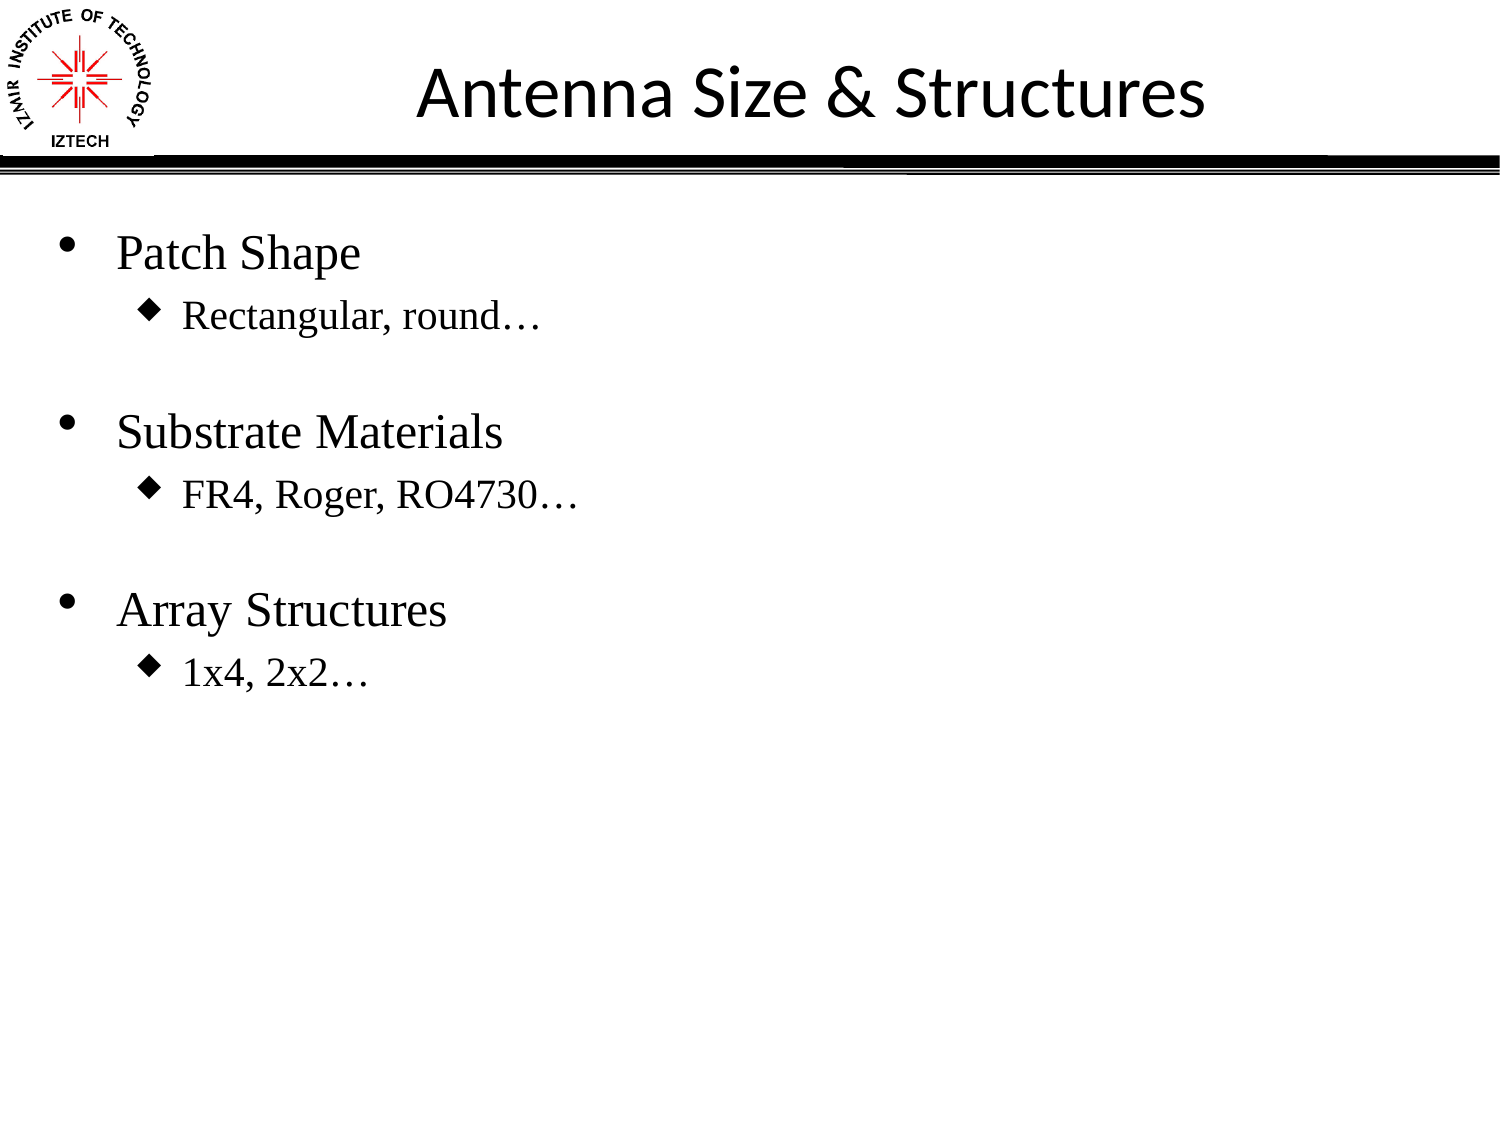

# Antenna Size & Structures
Patch Shape
Rectangular, round…
Substrate Materials
FR4, Roger, RO4730…
Array Structures
1x4, 2x2…